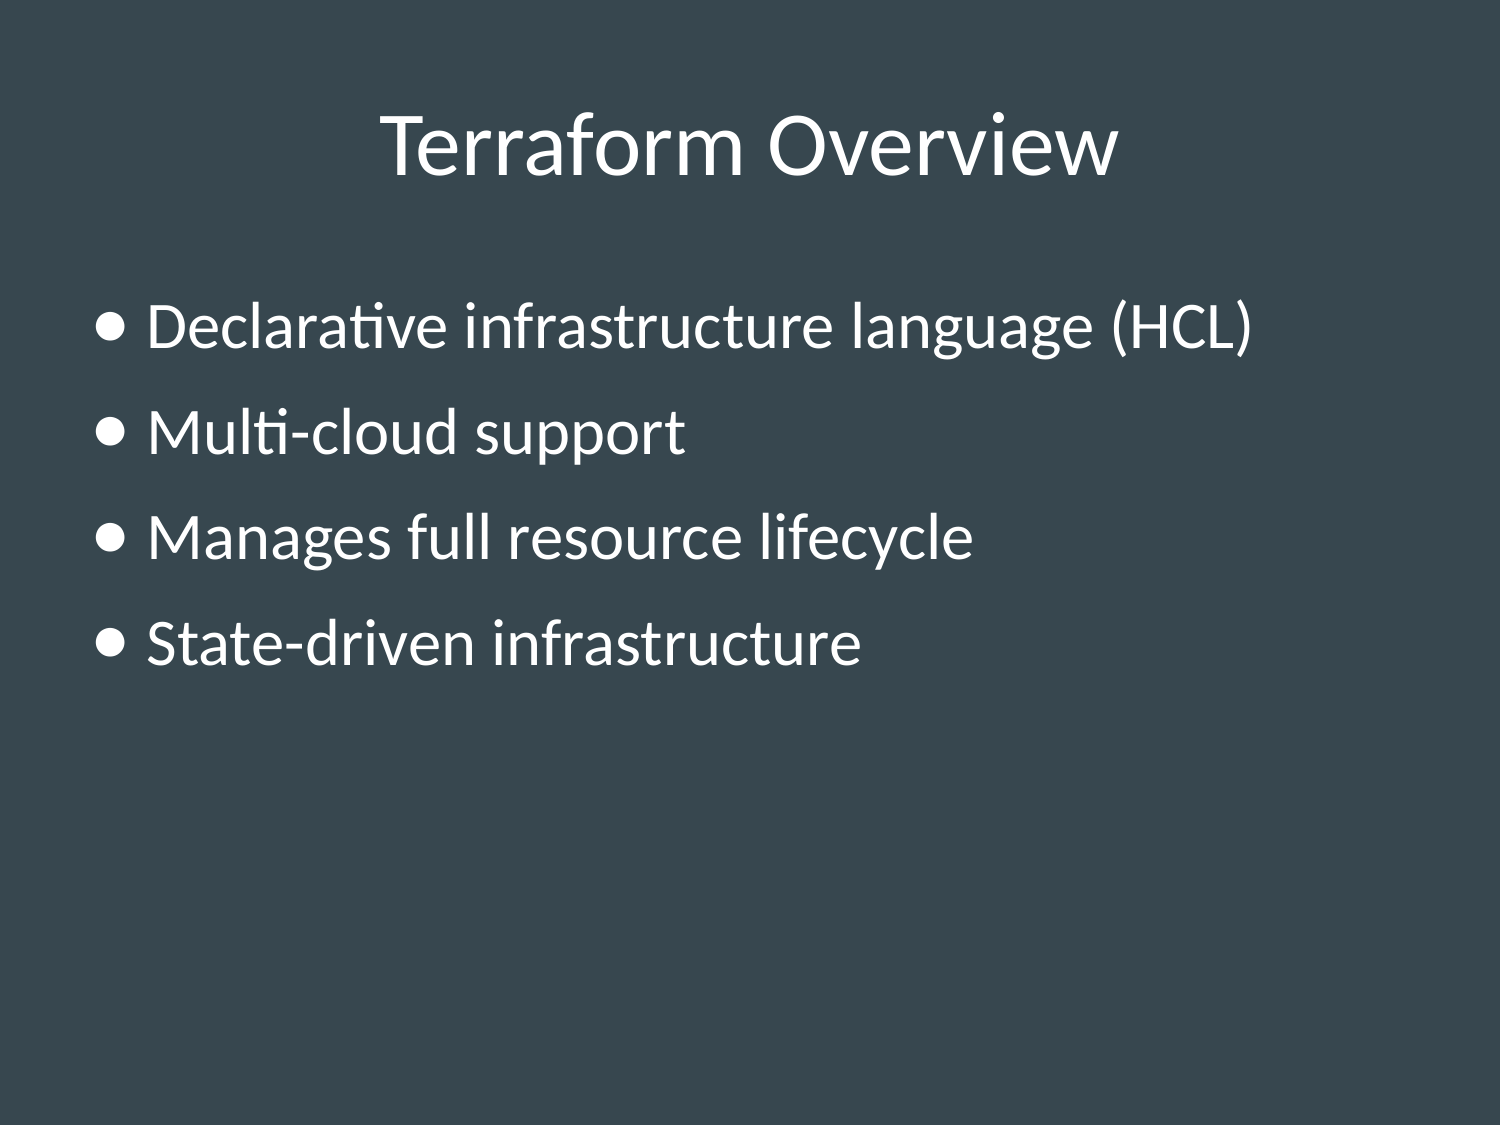

# Terraform Overview
Declarative infrastructure language (HCL)
Multi-cloud support
Manages full resource lifecycle
State-driven infrastructure